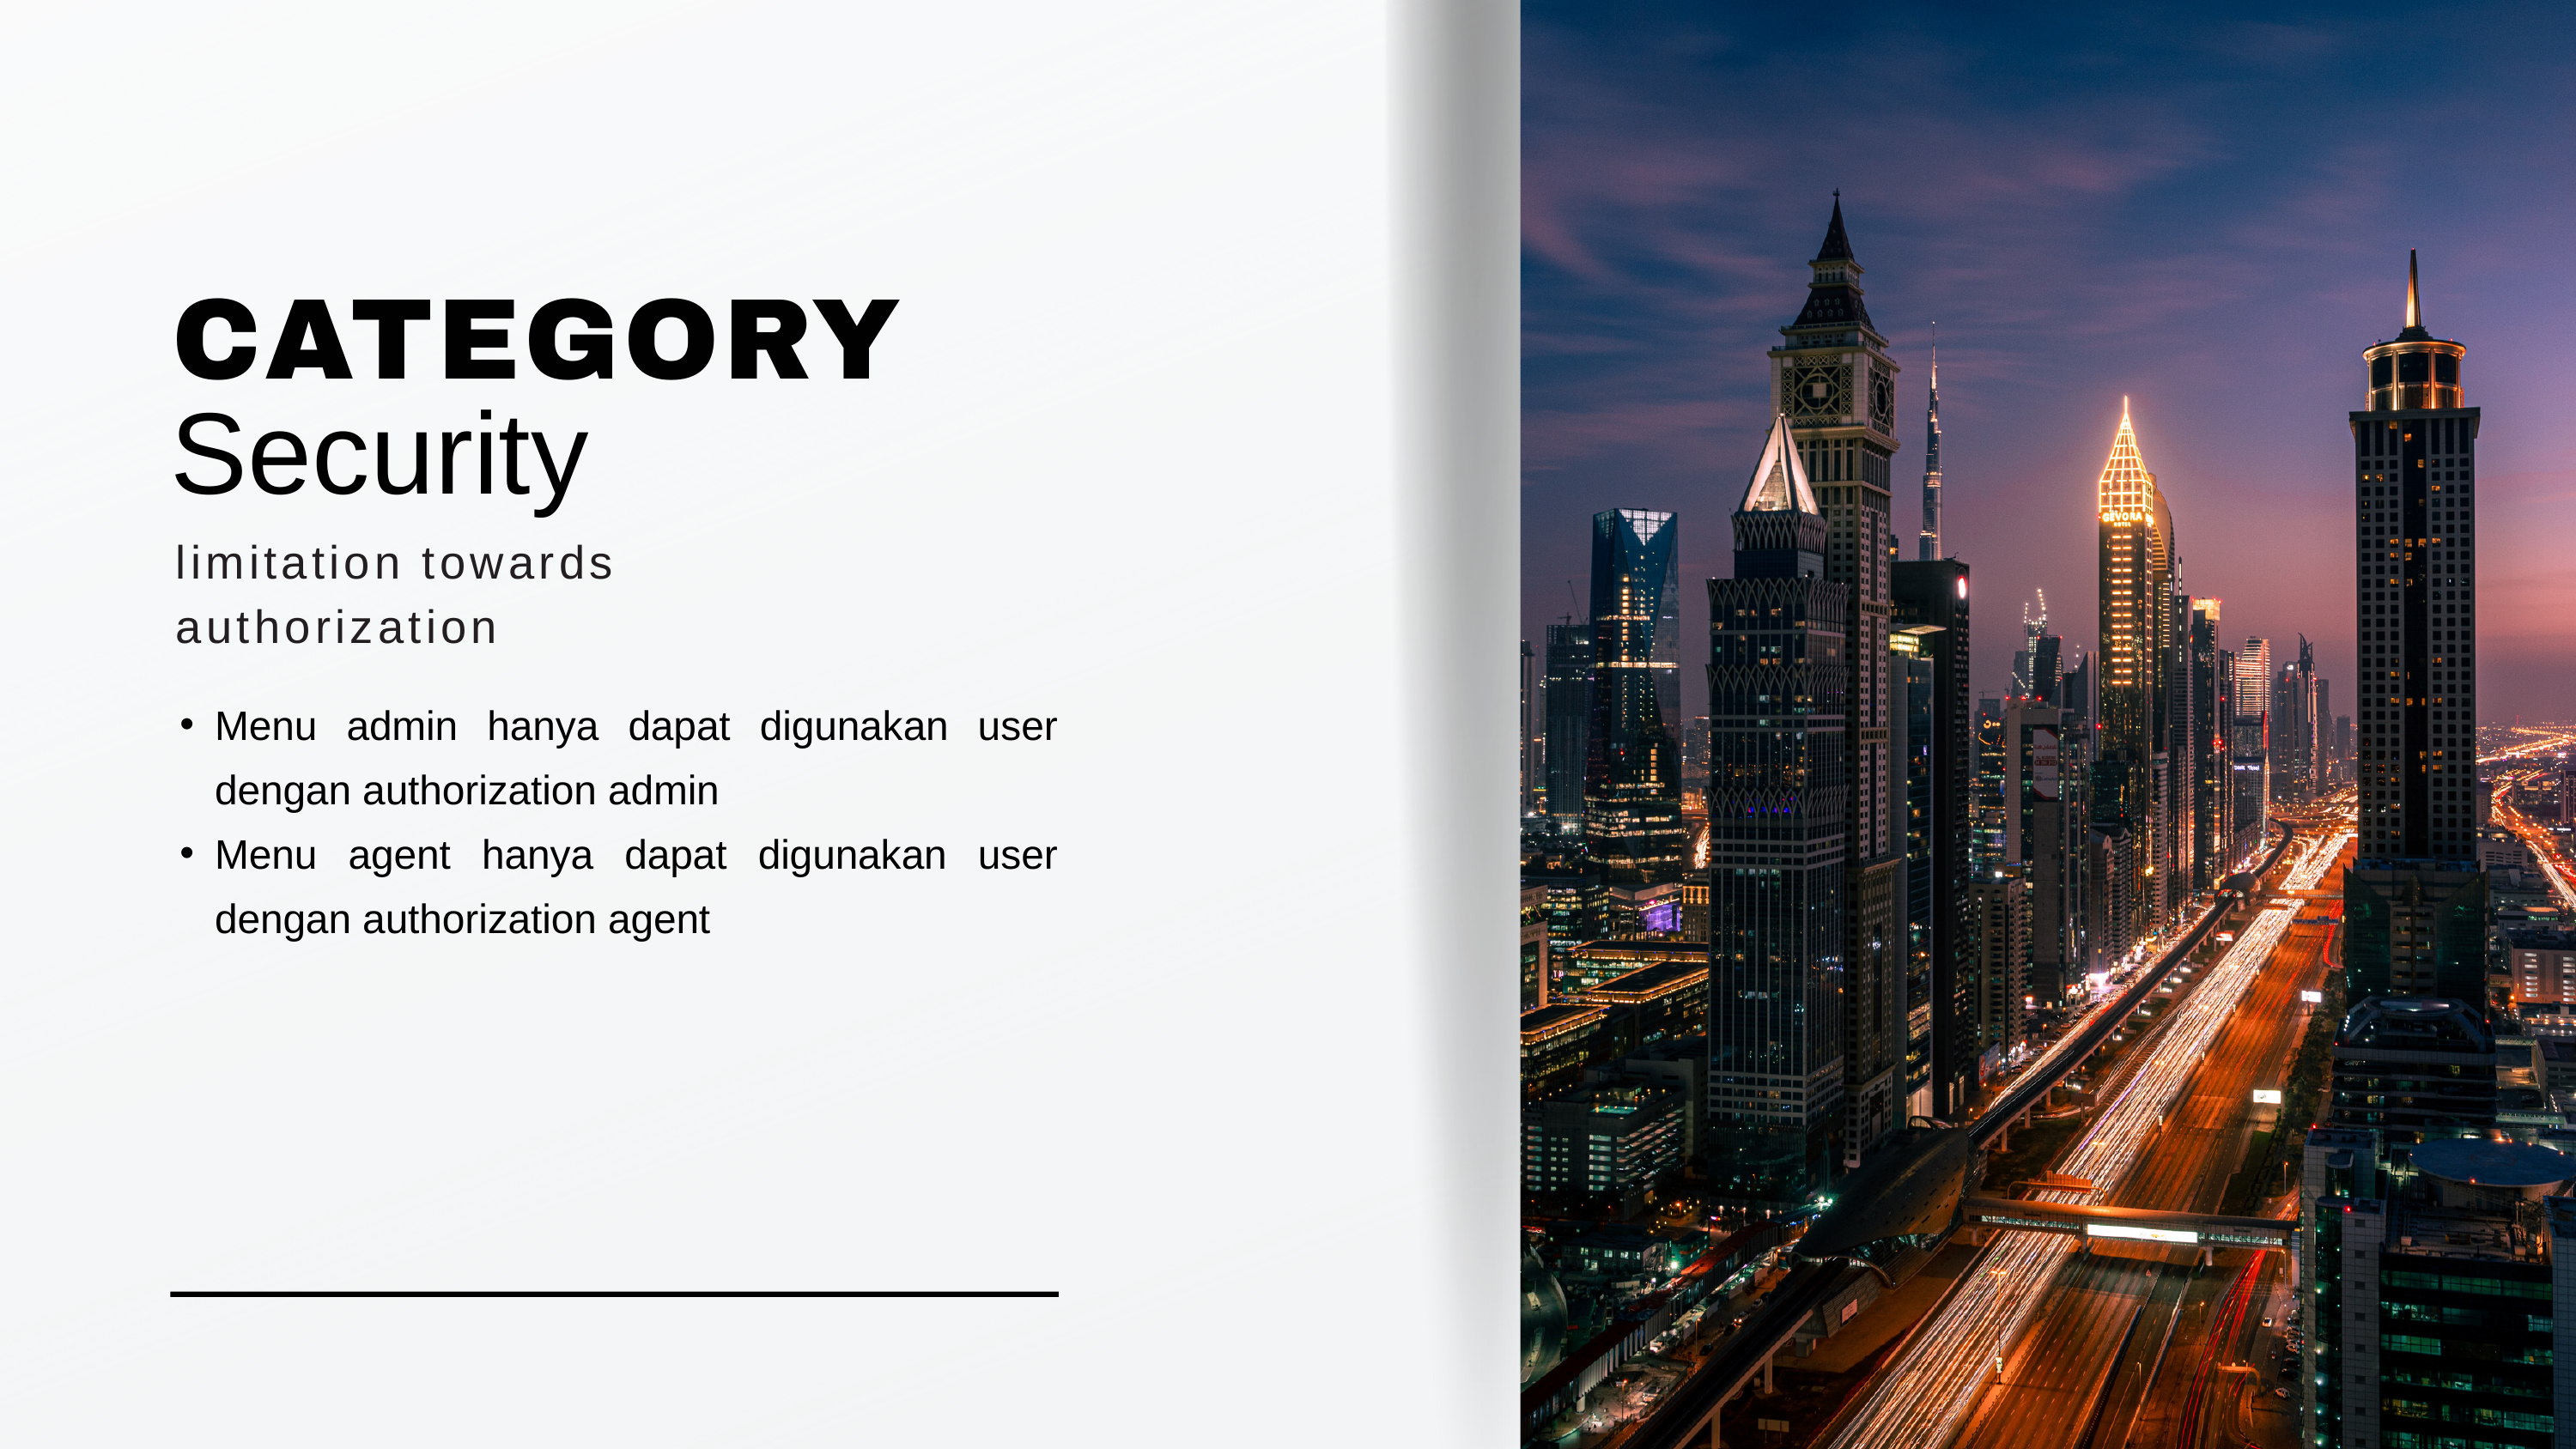

CATEGORY
Security
limitation towards authorization

Menu admin hanya dapat digunakan user dengan authorization admin
Menu agent hanya dapat digunakan user dengan authorization agent